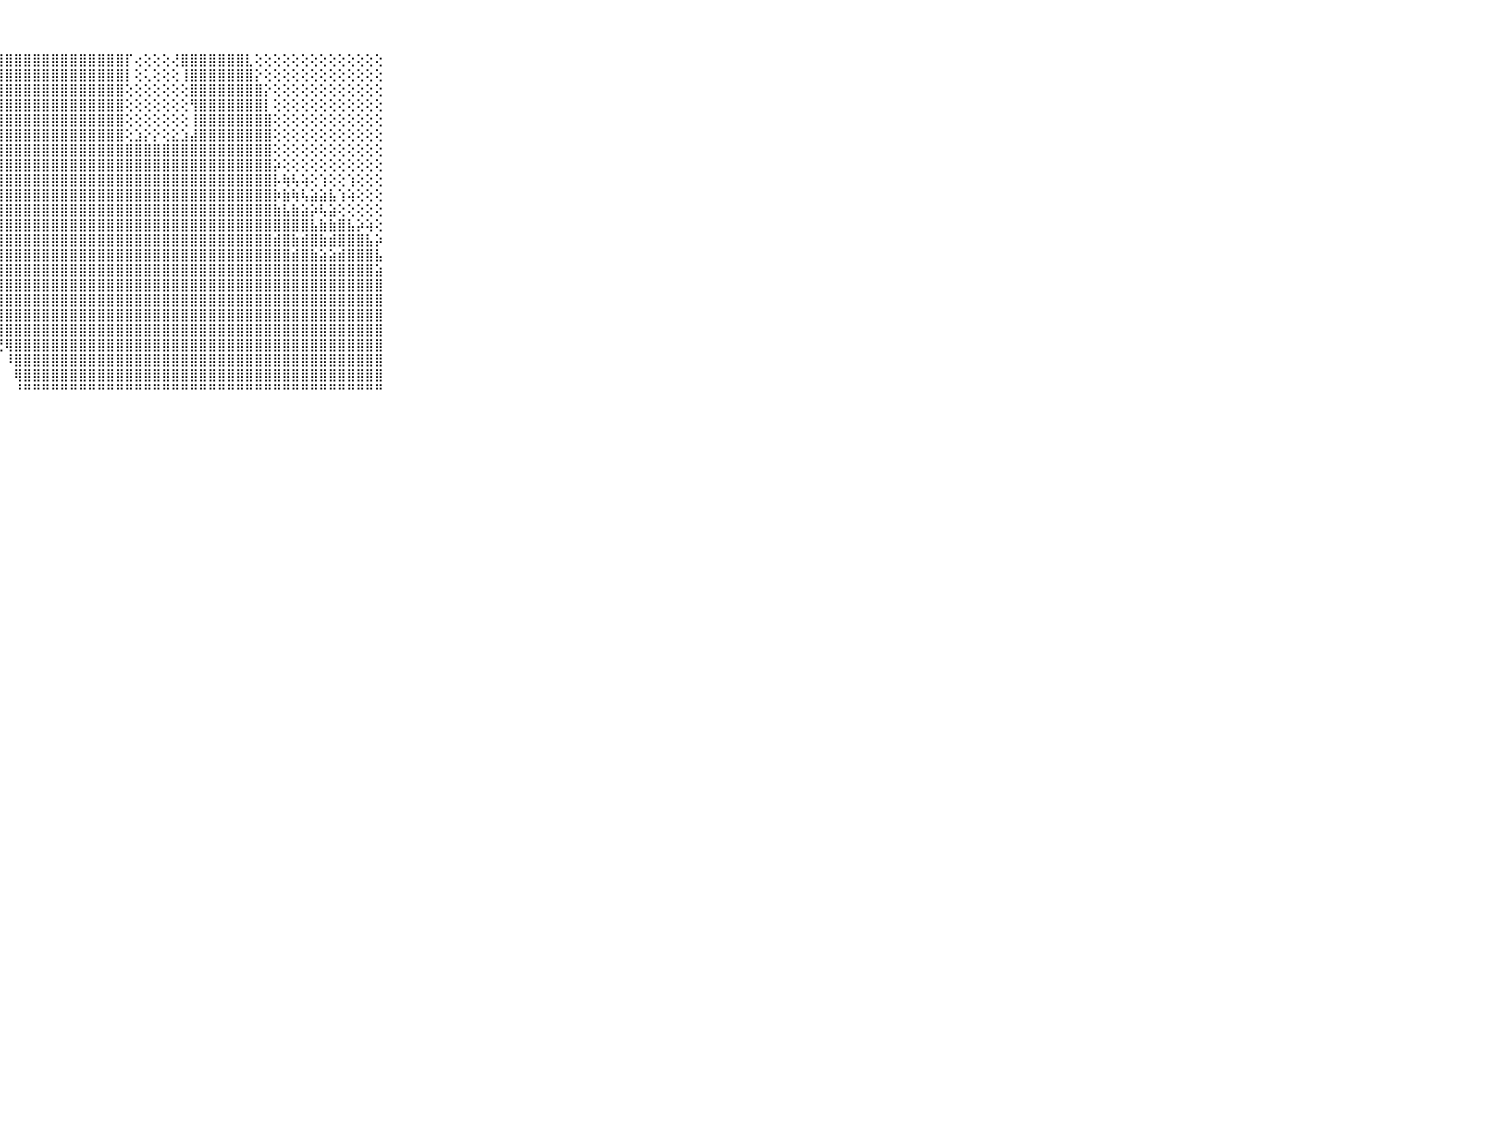

⠀⠀⠀⠀⠀⠀⠀⠀⠀⠀⠀⣿⣿⣿⣿⣿⣿⣿⣿⣿⣿⣿⣿⣿⣿⣿⣿⣿⣿⣿⣿⣿⣿⣿⣿⣿⣿⣿⣿⣿⣿⡏⢔⢕⢕⢕⢜⣿⣿⣿⣿⣿⣿⣿⣇⢕⢕⢕⢕⢕⢕⢕⢕⢕⢕⢕⢕⢕⢕⠀⠀⠀⠀⠀⠀⠀⠀⠀⠀⠀⠀
⠀⠀⠀⠀⠀⠀⠀⠀⠀⠀⠀⣿⣿⣿⣿⣿⣿⣿⣿⣿⣿⣿⣿⣿⣿⣿⣿⣿⣿⣿⣿⣿⣿⣿⣿⣿⣿⣿⣿⣿⣿⡇⢕⢅⢕⢕⢕⢸⣿⣿⣿⣿⣿⣿⣿⡕⢕⢕⢕⢕⢕⢕⢕⢕⢕⢕⢕⢕⢕⠀⠀⠀⠀⠀⠀⠀⠀⠀⠀⠀⠀
⠀⠀⠀⠀⠀⠀⠀⠀⠀⠀⠀⣿⣿⣿⣿⣿⣿⣿⣿⣿⣿⣿⣿⣿⣿⣿⣿⣿⣿⣿⣿⣿⣿⣿⣿⣿⣿⣿⣿⣿⣿⢕⢕⢕⢕⢕⢕⢕⣿⣿⣿⣿⣿⣿⣿⣿⡕⢕⢕⢕⢕⢕⢕⢕⢕⢕⢕⢕⢕⠀⠀⠀⠀⠀⠀⠀⠀⠀⠀⠀⠀
⠀⠀⠀⠀⠀⠀⠀⠀⠀⠀⠀⣿⣿⣿⣿⣿⣿⣿⣿⣿⣿⣿⣿⣿⣿⣿⣿⣿⣿⣿⣿⣿⣿⣿⣿⣿⣿⣿⣿⣿⣿⢕⢕⢕⢕⢕⢕⢕⢻⣿⣿⣿⣿⣿⣿⣿⡇⢕⢕⢕⢕⢕⢕⢕⢕⢕⢕⢕⢕⠀⠀⠀⠀⠀⠀⠀⠀⠀⠀⠀⠀
⠀⠀⠀⠀⠀⠀⠀⠀⠀⠀⠀⣿⢟⠙⢉⢕⢕⢕⢕⡜⣽⡟⣟⣿⣿⣿⣿⣿⣿⣿⣿⣿⣿⣿⣿⣿⣿⣿⣿⣿⣿⢕⢕⢕⢕⢕⢕⢕⢸⣿⣿⣿⣿⣿⣿⣿⣿⢕⢕⢕⢕⢕⢕⢕⢕⢕⢕⢕⢕⠀⠀⠀⠀⠀⠀⠀⠀⠀⠀⠀⠀
⠀⠀⠀⠀⠀⠀⠀⠀⠀⠀⠀⠑⠀⠀⢕⢝⢕⢱⣿⢿⢝⢟⢝⣿⣿⣿⣿⣿⣿⣿⣿⣿⣿⣿⣿⣿⣿⣿⣿⣿⣿⢕⣱⡕⡕⢕⣕⣱⣼⣿⣿⣿⣿⣿⣿⣿⣿⢕⢕⢕⢕⢕⢕⢕⢕⢕⢕⢕⢕⠀⠀⠀⠀⠀⠀⠀⠀⠀⠀⠀⠀
⠀⠀⠀⠀⠀⠀⠀⠀⠀⠀⠀⠀⠄⢔⢕⢜⢿⠕⠁⠅⢅⢱⣵⣼⣿⣿⣿⣿⣿⣿⣿⣿⣿⣿⣿⣿⣿⣿⣿⣿⣿⣿⣿⣿⣿⣿⣿⣿⣿⣿⣿⣿⣿⣿⣿⣿⣿⢕⢕⢕⢕⢕⢕⢕⢕⢕⢕⢕⢕⠀⠀⠀⠀⠀⠀⠀⠀⠀⠀⠀⠀
⠀⠀⠀⠀⠀⠀⠀⠀⠀⠀⠀⢕⢇⢅⢕⢑⢔⢄⢄⢕⢱⣾⣿⣿⣿⣿⣿⣿⣿⣿⣿⣿⣿⣿⣿⣿⣿⣿⣿⣿⣿⣿⣿⣿⣿⣿⣿⣿⣿⣿⣿⣿⣿⣿⣿⣿⣿⡵⢕⢕⢕⢕⢕⢕⢕⢕⢕⢕⢕⠀⠀⠀⠀⠀⠀⠀⠀⠀⠀⠀⠀
⠀⠀⠀⠀⠀⠀⠀⠀⠀⠀⠀⢕⢕⢕⣕⣷⣷⣷⣷⣷⣷⣿⣿⣿⣿⣿⣿⣿⣿⣿⣿⣿⣿⣿⣿⣿⣿⣿⣿⣿⣿⣿⣿⣿⣿⣿⣿⣿⣿⣿⣿⣿⣿⣿⣿⣿⣿⡧⢷⢧⢵⢕⢱⢕⢕⢱⢕⢕⢕⠀⠀⠀⠀⠀⠀⠀⠀⠀⠀⠀⠀
⠀⠀⠀⠀⠀⠀⠀⠀⠀⠀⠀⢸⣿⣿⣿⣿⣿⣿⣿⣿⣿⣿⣿⣿⣿⣿⣿⣿⣿⣿⣿⣿⣿⣿⣿⣿⣿⣿⣿⣿⣿⣿⣿⣿⣿⣿⣿⣿⣿⣿⣿⣿⣿⣿⣿⣿⣿⡷⣷⢷⢧⣵⣵⣧⢱⢵⢕⢕⢕⠀⠀⠀⠀⠀⠀⠀⠀⠀⠀⠀⠀
⠀⠀⠀⠀⠀⠀⠀⠀⠀⠀⠀⣾⣿⣿⣿⣿⣿⣿⣿⣿⣿⣿⣿⣿⣿⣿⣿⣿⣿⣿⣿⣿⣿⣿⣿⣿⣿⣿⣿⣿⣿⣿⣿⣿⣿⣿⣿⣿⣿⣿⣿⣿⣿⣿⣿⣿⣿⣷⣧⣷⣵⡵⢧⣵⢕⢕⢕⢕⢕⠀⠀⠀⠀⠀⠀⠀⠀⠀⠀⠀⠀
⠀⠀⠀⠀⠀⠀⠀⠀⠀⠀⠀⣿⣿⣿⣿⣿⣿⣿⣿⣿⣿⣿⣿⣿⣿⣿⣿⣿⣿⣿⣿⣿⣿⣿⣿⣿⣿⣿⣿⣿⣿⣿⣿⣿⣿⣿⣿⣿⣿⣿⣿⣿⣿⣿⣿⣿⣿⣿⣿⣿⣿⣧⣷⣷⣿⣧⡵⢵⢕⠀⠀⠀⠀⠀⠀⠀⠀⠀⠀⠀⠀
⠀⠀⠀⠀⠀⠀⠀⠀⠀⠀⠀⢹⣿⣿⣿⣿⣿⣿⣿⣿⣿⣿⣿⣿⣿⣿⣿⣿⣿⣿⣿⣿⣿⣿⣿⣿⣿⣿⣿⣿⣿⣿⣿⣿⣿⣿⣿⣿⣿⣿⣿⣿⣿⣿⣿⣿⣿⣾⣿⣷⣾⣿⣷⣾⣿⣿⣿⣧⡵⠀⠀⠀⠀⠀⠀⠀⠀⠀⠀⠀⠀
⠀⠀⠀⠀⠀⠀⠀⠀⠀⠀⠀⢸⣿⣿⣿⣿⣿⣿⣿⣿⣿⣿⣿⣿⣿⣿⣿⣿⣿⣿⣿⣿⣿⣿⣿⣿⣿⣿⣿⣿⣿⣿⣿⣿⣿⣿⣿⣿⣿⣿⣿⣿⣿⣿⣿⣿⣿⣿⣿⣾⣿⣷⣵⣵⣾⣿⣿⣿⣧⠀⠀⠀⠀⠀⠀⠀⠀⠀⠀⠀⠀
⠀⠀⠀⠀⠀⠀⠀⠀⠀⠀⠀⣸⣿⣿⣿⣿⣿⣿⣿⣿⣿⣿⣿⣿⣿⣿⣿⣿⣿⣿⣿⣿⣿⣿⣿⣿⣿⣿⣿⣿⣿⣿⣿⣿⣿⣿⣿⣿⣿⣿⣿⣿⣿⣿⣿⣿⣿⣿⣿⣿⣿⣿⣿⣿⣿⣿⣿⣿⣵⠀⠀⠀⠀⠀⠀⠀⠀⠀⠀⠀⠀
⠀⠀⠀⠀⠀⠀⠀⠀⠀⠀⠀⣿⣿⣿⣿⣿⣿⣿⣿⣿⣿⣿⣿⣿⣿⣿⣿⣿⣿⣿⣿⣿⣿⣿⣿⣿⣿⣿⣿⣿⣿⣿⣿⣿⣿⣿⣿⣿⣿⣿⣿⣿⣿⣿⣿⣿⣿⣿⣿⣿⣿⣿⣿⣿⣿⣿⣿⣿⣿⠀⠀⠀⠀⠀⠀⠀⠀⠀⠀⠀⠀
⠀⠀⠀⠀⠀⠀⠀⠀⠀⠀⠀⣿⣿⣿⣿⣿⣿⣿⣿⣿⣿⣿⣿⣿⣿⣿⣿⣿⣿⣿⣿⣿⣿⣿⣿⣿⣿⣿⣿⣿⣿⣿⣿⣿⣿⣿⣿⣿⣿⣿⣿⣿⣿⣿⣿⣿⣿⣿⣿⣿⣿⣿⣿⣿⣿⣿⣿⣿⣿⠀⠀⠀⠀⠀⠀⠀⠀⠀⠀⠀⠀
⠀⠀⠀⠀⠀⠀⠀⠀⠀⠀⠀⣿⣿⣿⣿⣿⣿⣿⣿⣿⣿⣿⣿⣿⣿⣿⣿⣿⣿⣿⣿⣿⣿⣿⣿⣿⣿⣿⣿⣿⣿⣿⣿⣿⣿⣿⣿⣿⣿⣿⣿⣿⣿⣿⣿⣿⣿⣿⣿⣿⣿⣿⣿⣿⣿⣿⣿⣿⣿⠀⠀⠀⠀⠀⠀⠀⠀⠀⠀⠀⠀
⠀⠀⠀⠀⠀⠀⠀⠀⠀⠀⠀⣿⣧⣿⣿⣿⣿⣿⣿⣿⣿⣿⣿⣿⣿⣿⣿⣿⣿⣿⣿⣿⣿⣿⣿⣿⣿⣿⣿⣿⣿⣿⣿⣿⣿⣿⣿⣿⣿⣿⣿⣿⣿⣿⣿⣿⣿⣿⣿⣿⣿⣿⣿⣿⣿⣿⣿⣿⣿⠀⠀⠀⠀⠀⠀⠀⠀⠀⠀⠀⠀
⠀⠀⠀⠀⠀⠀⠀⠀⠀⠀⠀⣿⣿⢹⣿⣿⣿⣿⣿⣿⣿⣿⣿⣿⣿⣿⣿⢟⢿⣿⣿⣿⣿⣿⣿⣿⣿⣿⣿⣿⣿⣿⣿⣿⣿⣿⣿⣿⣿⣿⣿⣿⣿⣿⣿⣿⣿⣿⣿⣿⣿⣿⣿⣿⣿⣿⣿⣿⣿⠀⠀⠀⠀⠀⠀⠀⠀⠀⠀⠀⠀
⠀⠀⠀⠀⠀⠀⠀⠀⠀⠀⠀⣿⣿⢜⢿⣿⣿⣿⣿⣿⣿⣿⣿⣿⣿⣿⠏⠀⠸⣿⣿⣿⣿⣿⣿⣿⣿⣿⣿⣿⣿⣿⣿⣿⣿⣿⣿⣿⣿⣿⣿⣿⣿⣿⣿⣿⣿⣿⣿⣿⣿⣿⣿⣿⣿⣿⣿⣿⣿⠀⠀⠀⠀⠀⠀⠀⠀⠀⠀⠀⠀
⠀⠀⠀⠀⠀⠀⠀⠀⠀⠀⠀⣿⣿⣧⢜⢻⣿⣿⣿⣿⣿⣿⡟⢻⢿⠏⠀⠀⠀⢿⣿⣿⣿⣿⣿⣿⣿⣿⣿⣿⣿⣿⣿⣿⣿⣿⣿⣿⣿⣿⣿⣿⣿⣿⣿⣿⣿⣿⣿⣿⣿⣿⣿⣿⣿⣿⣿⣿⣿⠀⠀⠀⠀⠀⠀⠀⠀⠀⠀⠀⠀
⠀⠀⠀⠀⠀⠀⠀⠀⠀⠀⠀⠛⠛⠛⠃⠑⠘⠛⠛⠛⠛⠛⠓⠑⠁⠀⠀⠀⠀⠘⠛⠛⠛⠛⠛⠛⠛⠛⠛⠛⠛⠛⠛⠛⠛⠛⠛⠛⠛⠛⠛⠛⠛⠛⠛⠛⠛⠛⠛⠛⠛⠛⠛⠛⠛⠛⠛⠛⠛⠀⠀⠀⠀⠀⠀⠀⠀⠀⠀⠀⠀